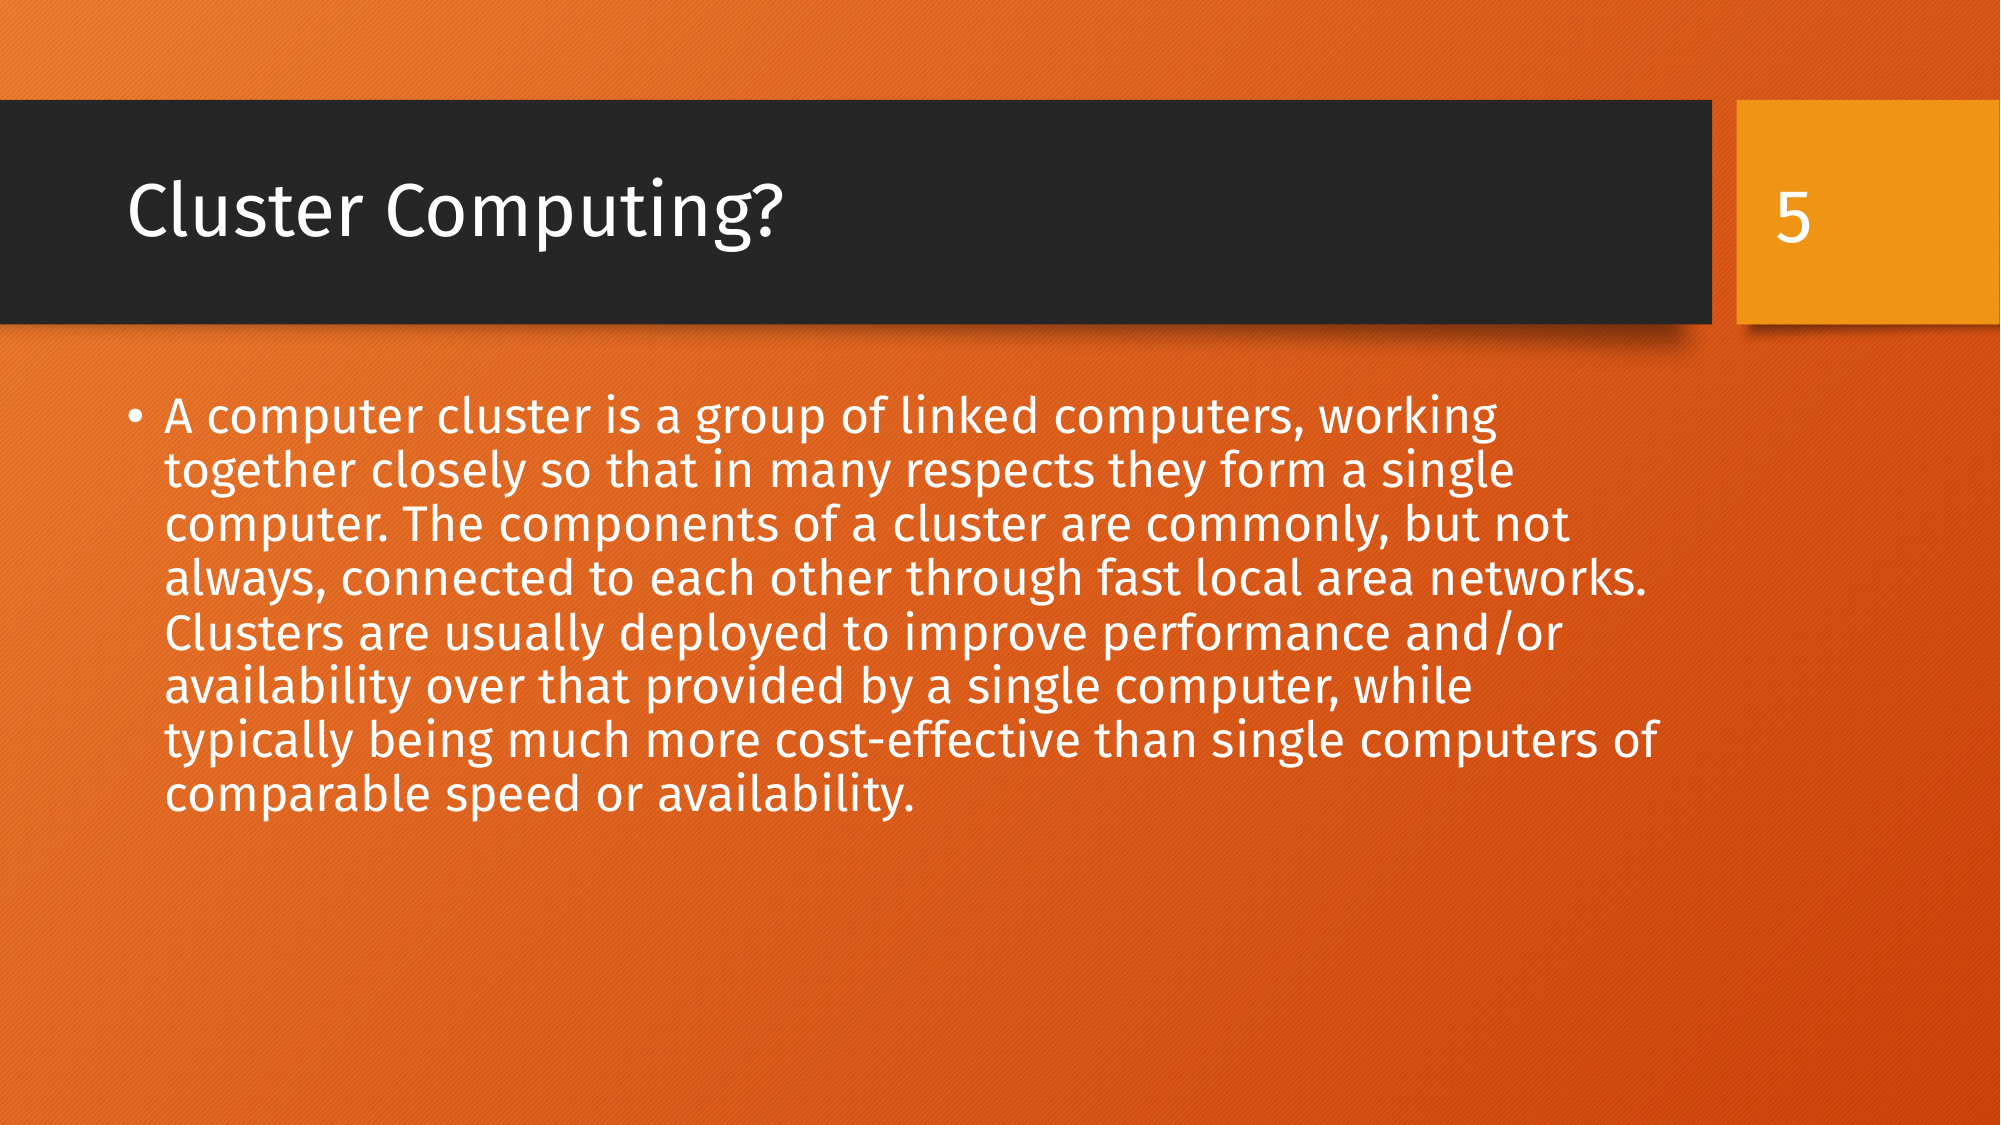

5
# Cluster Computing?
A computer cluster is a group of linked computers, working together closely so that in many respects they form a single computer. The components of a cluster are commonly, but not always, connected to each other through fast local area networks. Clusters are usually deployed to improve performance and/or availability over that provided by a single computer, while typically being much more cost-effective than single computers of comparable speed or availability.